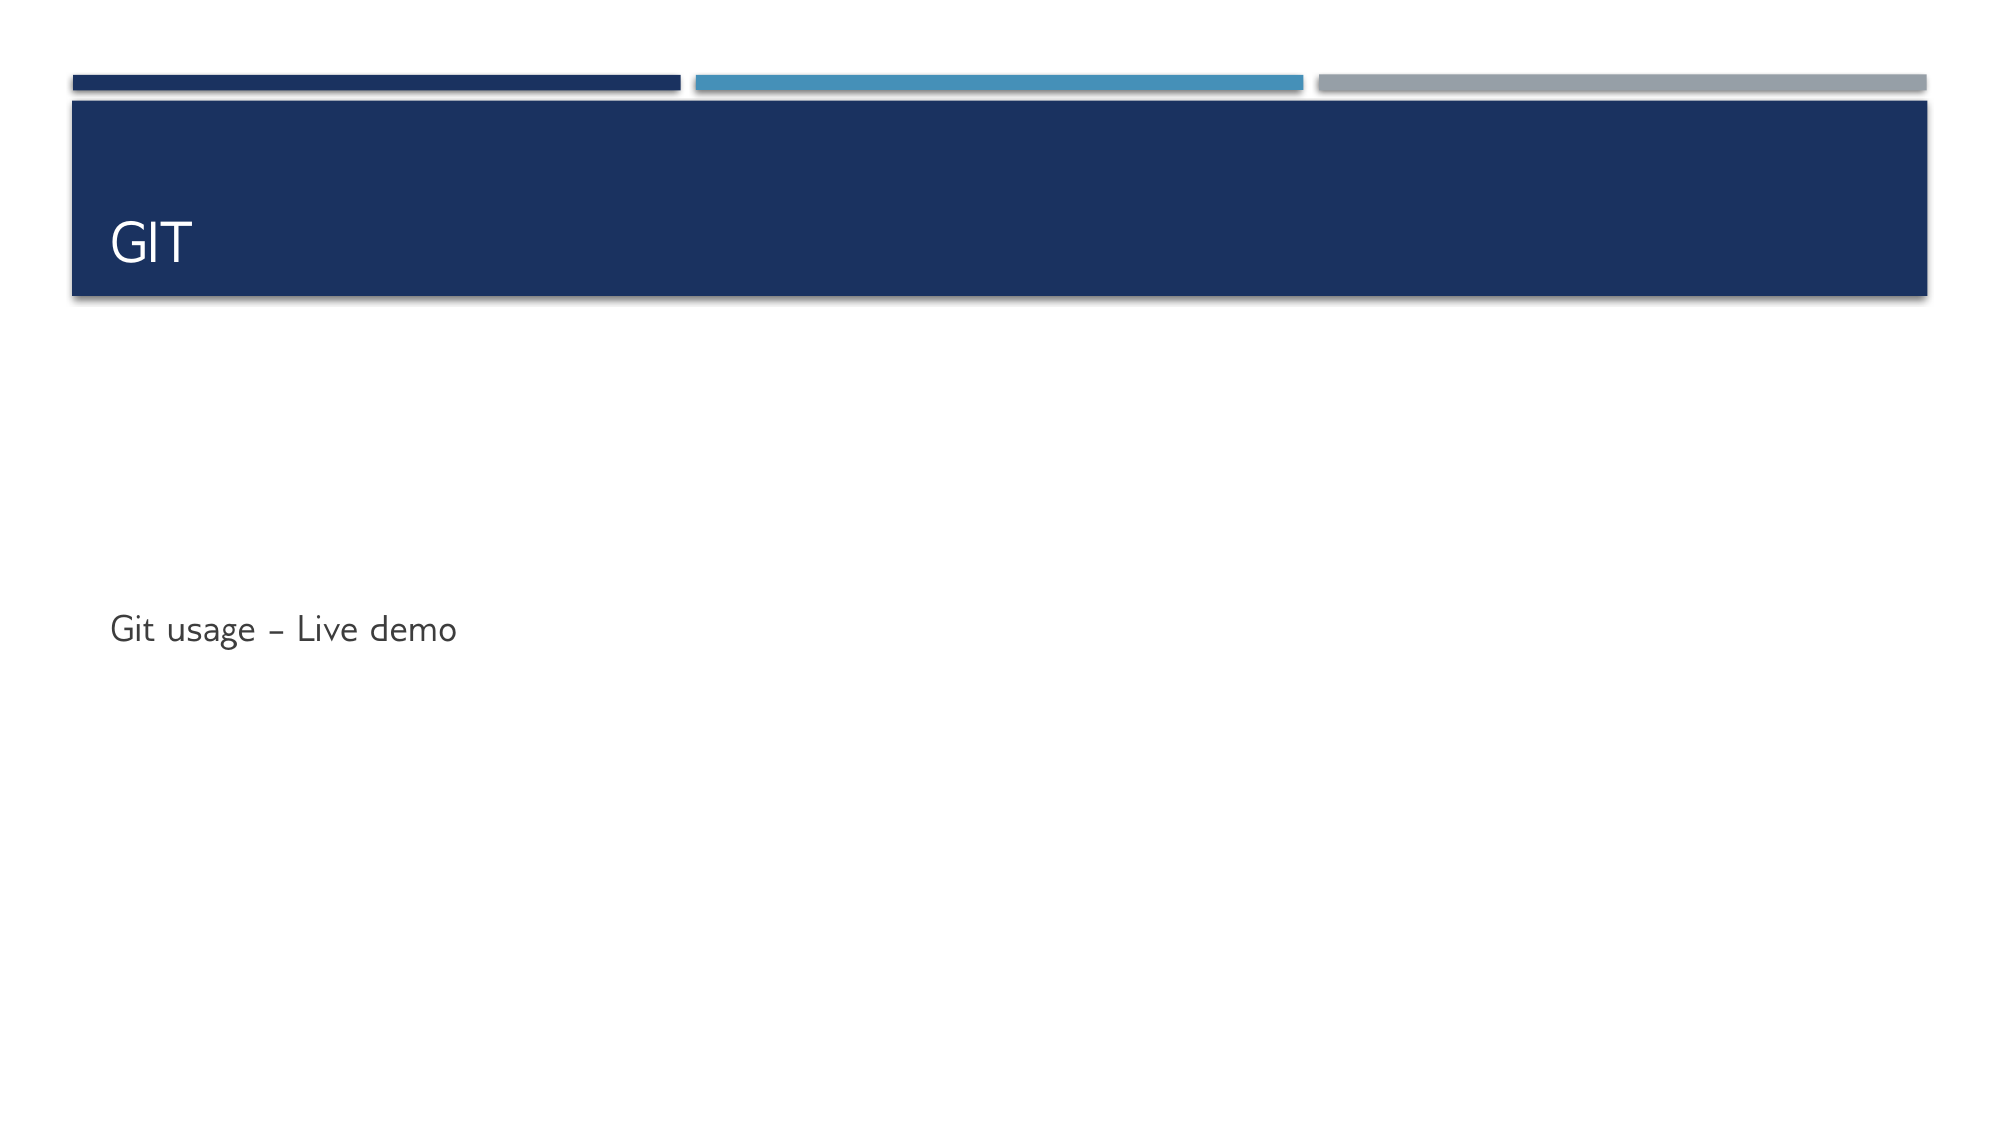

# GIT
Git usage – Live demo